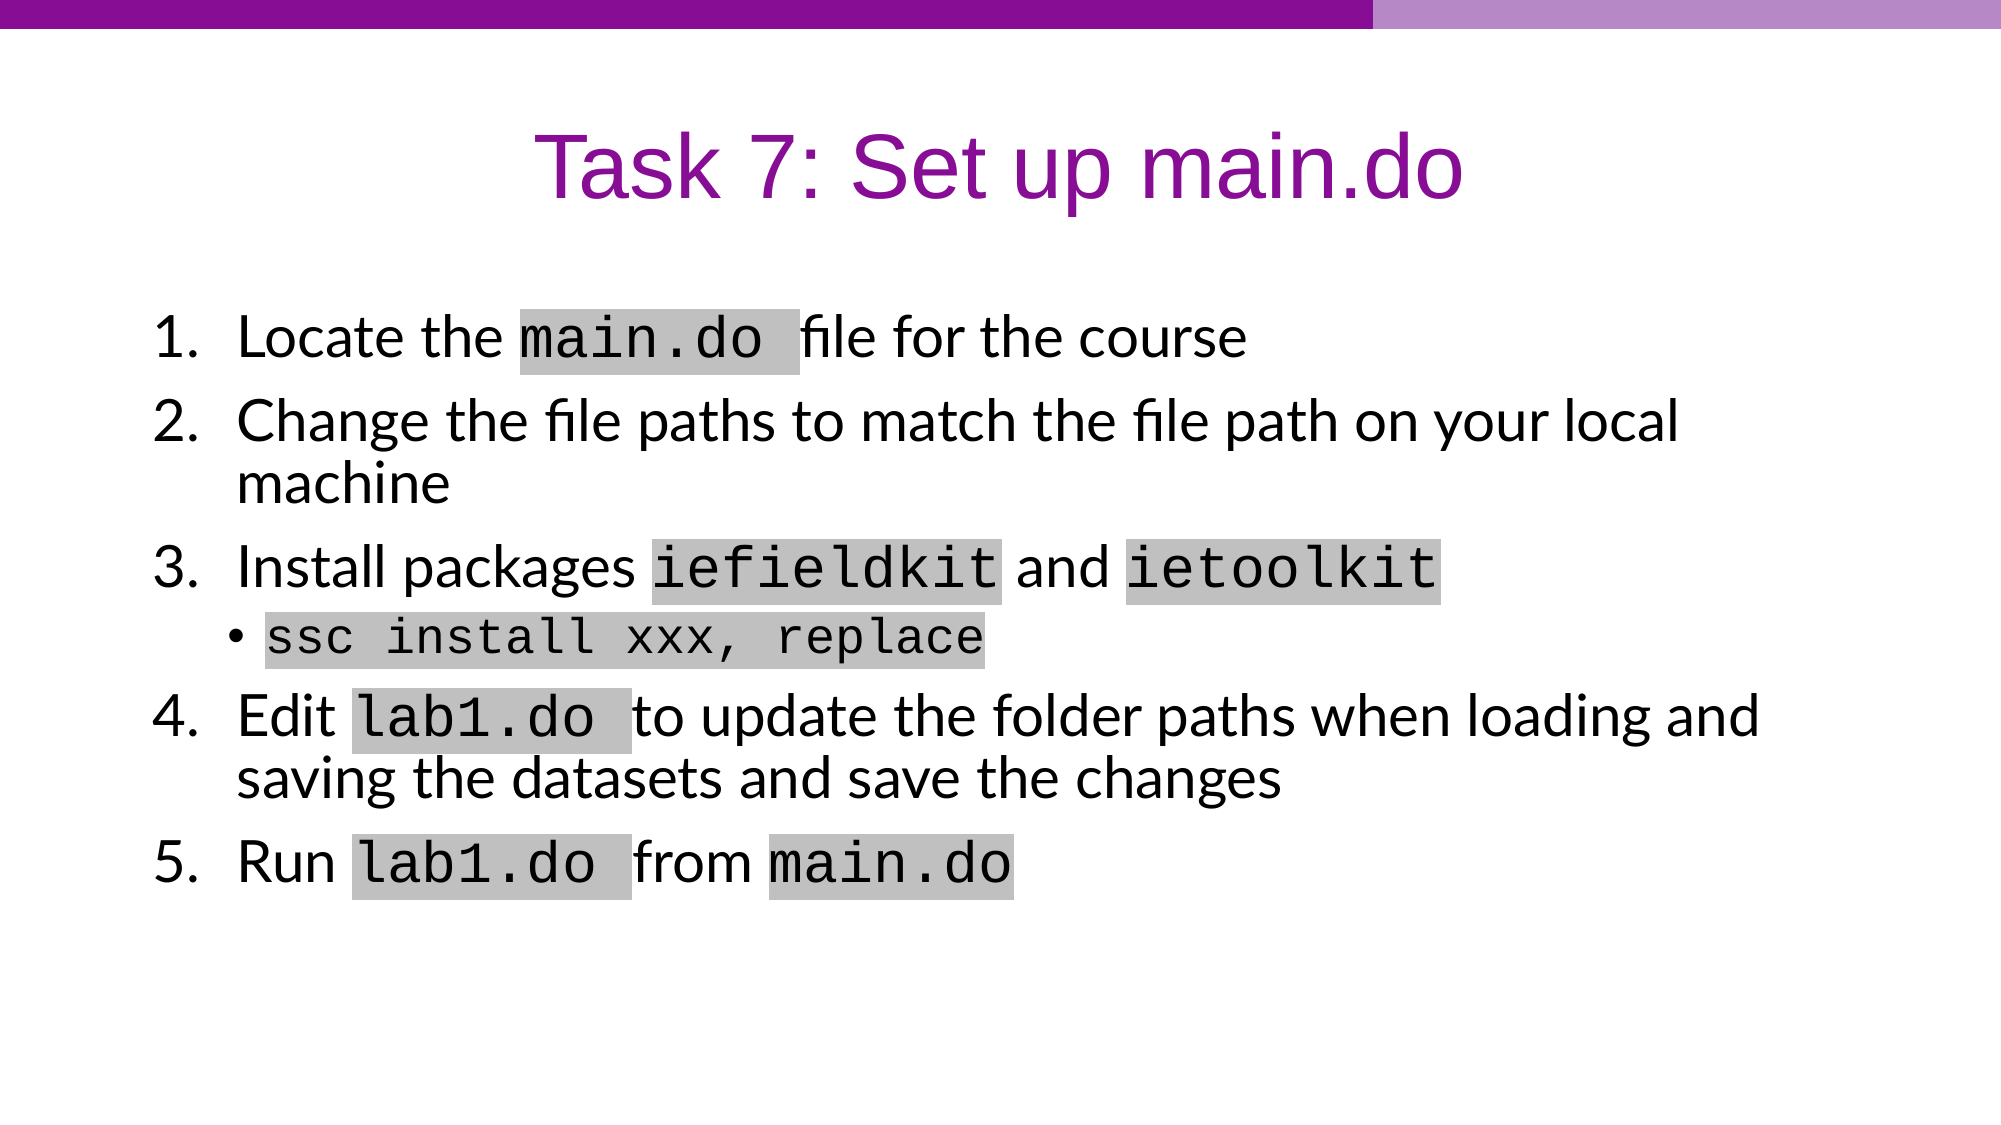

# Task 7: Set up main.do
Locate the main.do file for the course
Change the file paths to match the file path on your local machine
Install packages iefieldkit and ietoolkit
ssc install xxx, replace
Edit lab1.do to update the folder paths when loading and saving the datasets and save the changes
Run lab1.do from main.do